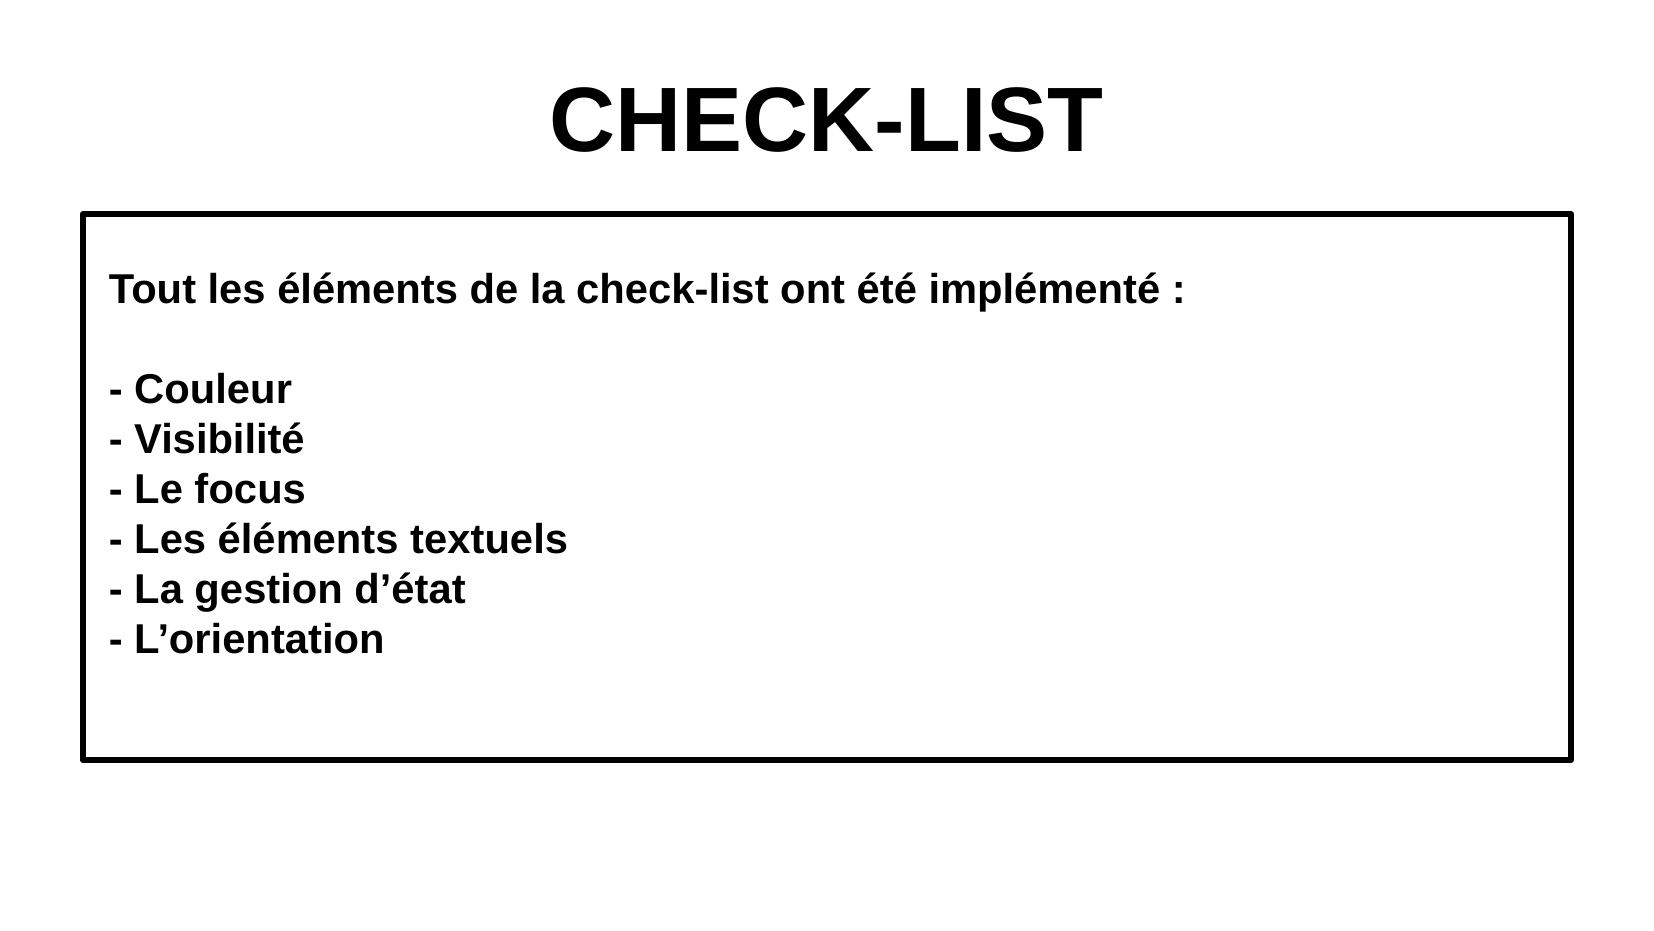

# CHECK-LIST
  Tout les éléments de la check-list ont été implémenté :

  - Couleur
  - Visibilité
  - Le focus
  - Les éléments textuels
  - La gestion d’état
  - L’orientation